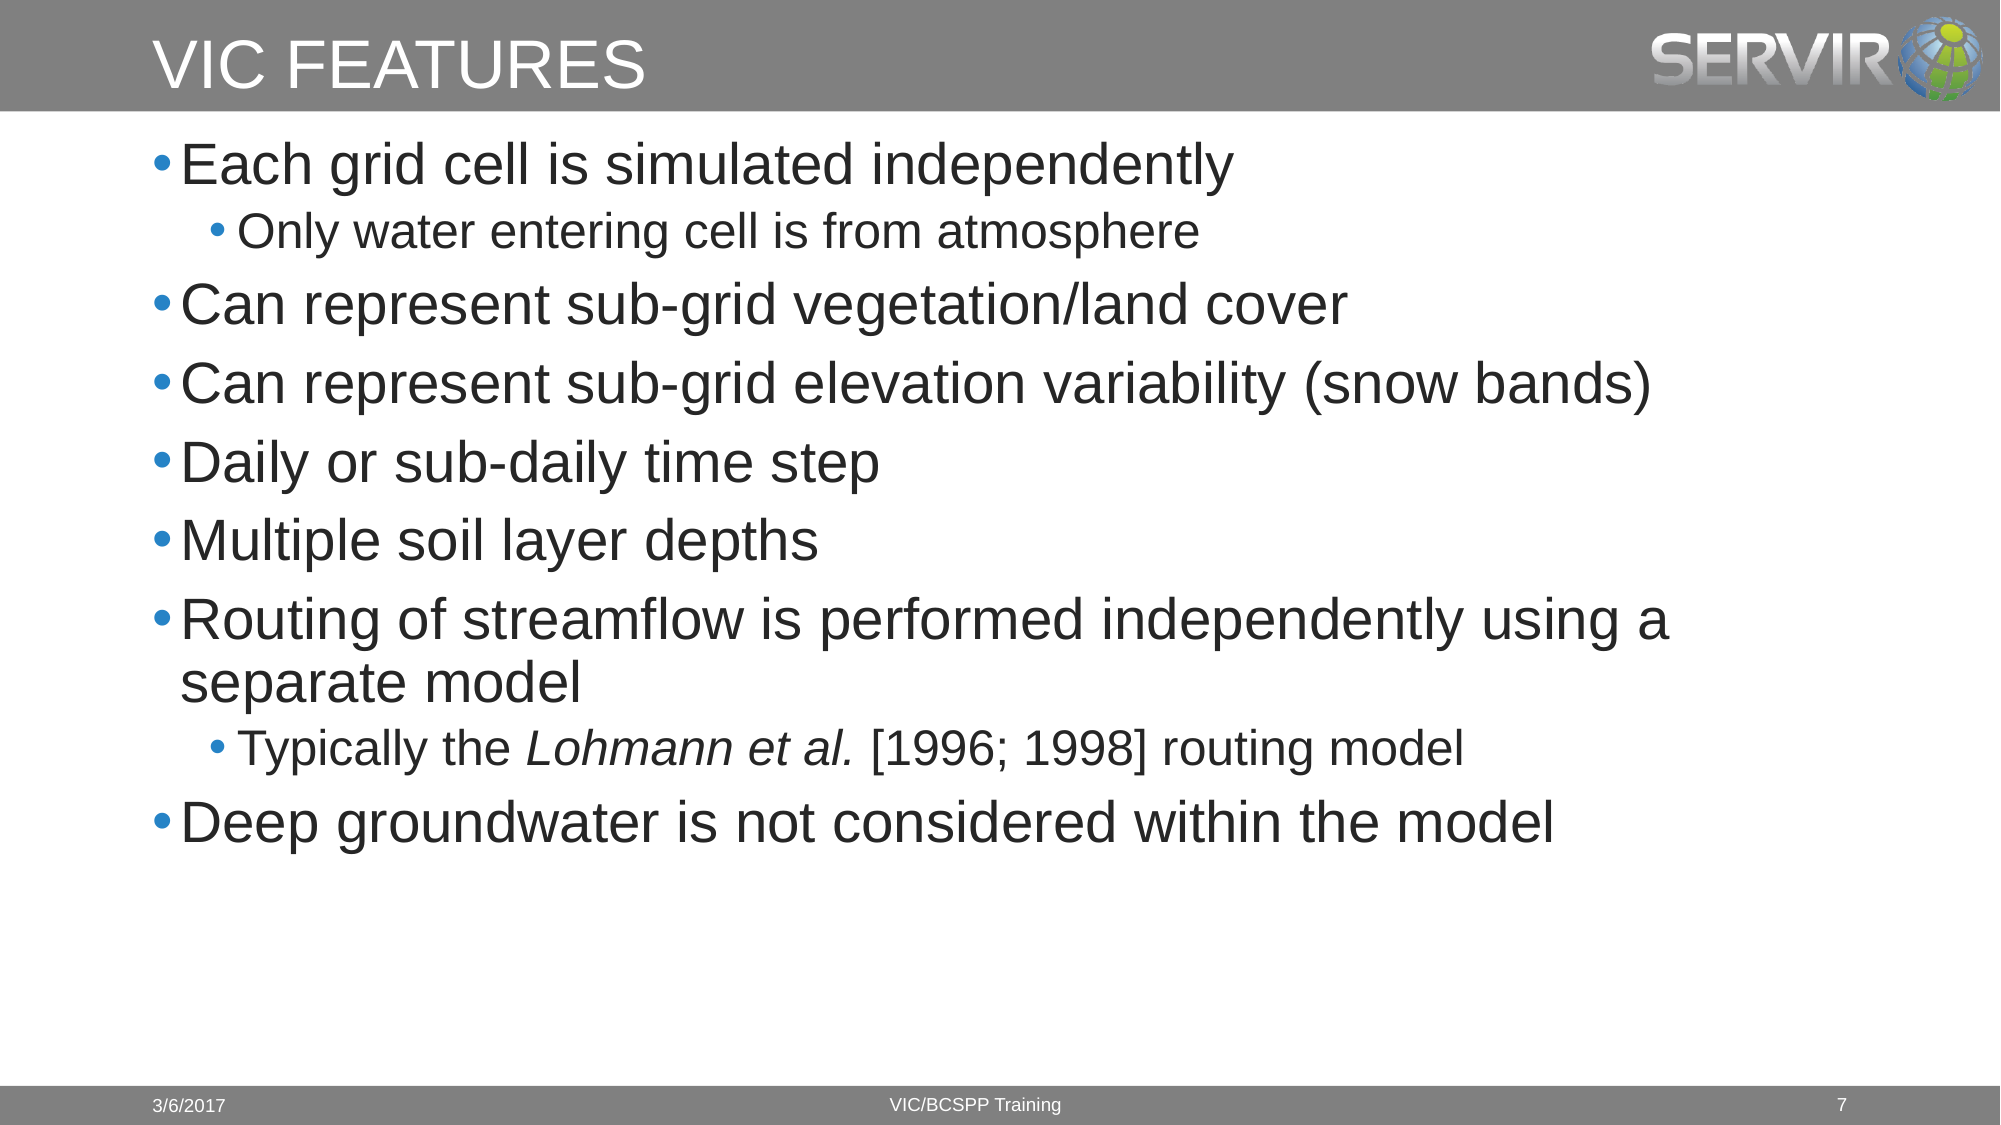

# VIC FEATURES
Each grid cell is simulated independently
Only water entering cell is from atmosphere
Can represent sub-grid vegetation/land cover
Can represent sub-grid elevation variability (snow bands)
Daily or sub-daily time step
Multiple soil layer depths
Routing of streamflow is performed independently using a separate model
Typically the Lohmann et al. [1996; 1998] routing model
Deep groundwater is not considered within the model
VIC/BCSPP Training
7